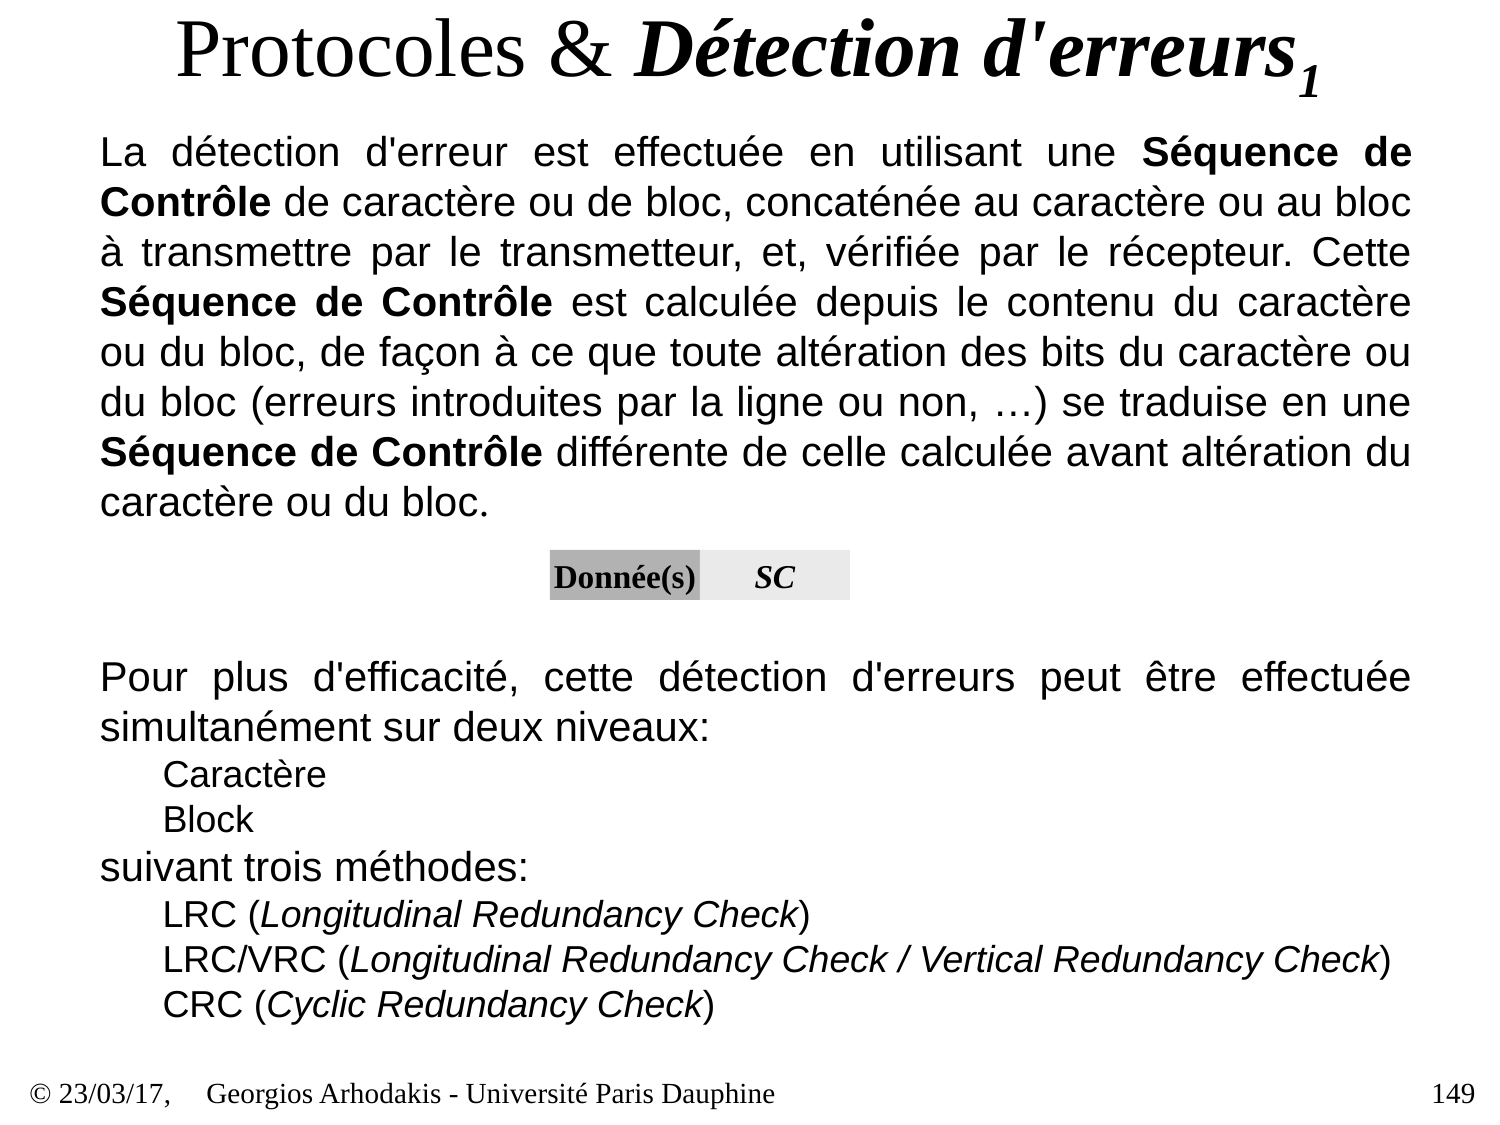

# Protocoles & Détection d'erreurs1
La détection d'erreur est effectuée en utilisant une Séquence de Contrôle de caractère ou de bloc, concaténée au caractère ou au bloc à transmettre par le transmetteur, et, vérifiée par le récepteur. Cette Séquence de Contrôle est calculée depuis le contenu du caractère ou du bloc, de façon à ce que toute altération des bits du caractère ou du bloc (erreurs introduites par la ligne ou non, …) se traduise en une Séquence de Contrôle différente de celle calculée avant altération du caractère ou du bloc.
Donnée(s)
SC
Pour plus d'efficacité, cette détection d'erreurs peut être effectuée simultanément sur deux niveaux:
Caractère
Block
suivant trois méthodes:
LRC (Longitudinal Redundancy Check)
LRC/VRC (Longitudinal Redundancy Check / Vertical Redundancy Check)
CRC (Cyclic Redundancy Check)
© 23/03/17,
Georgios Arhodakis - Université Paris Dauphine
149